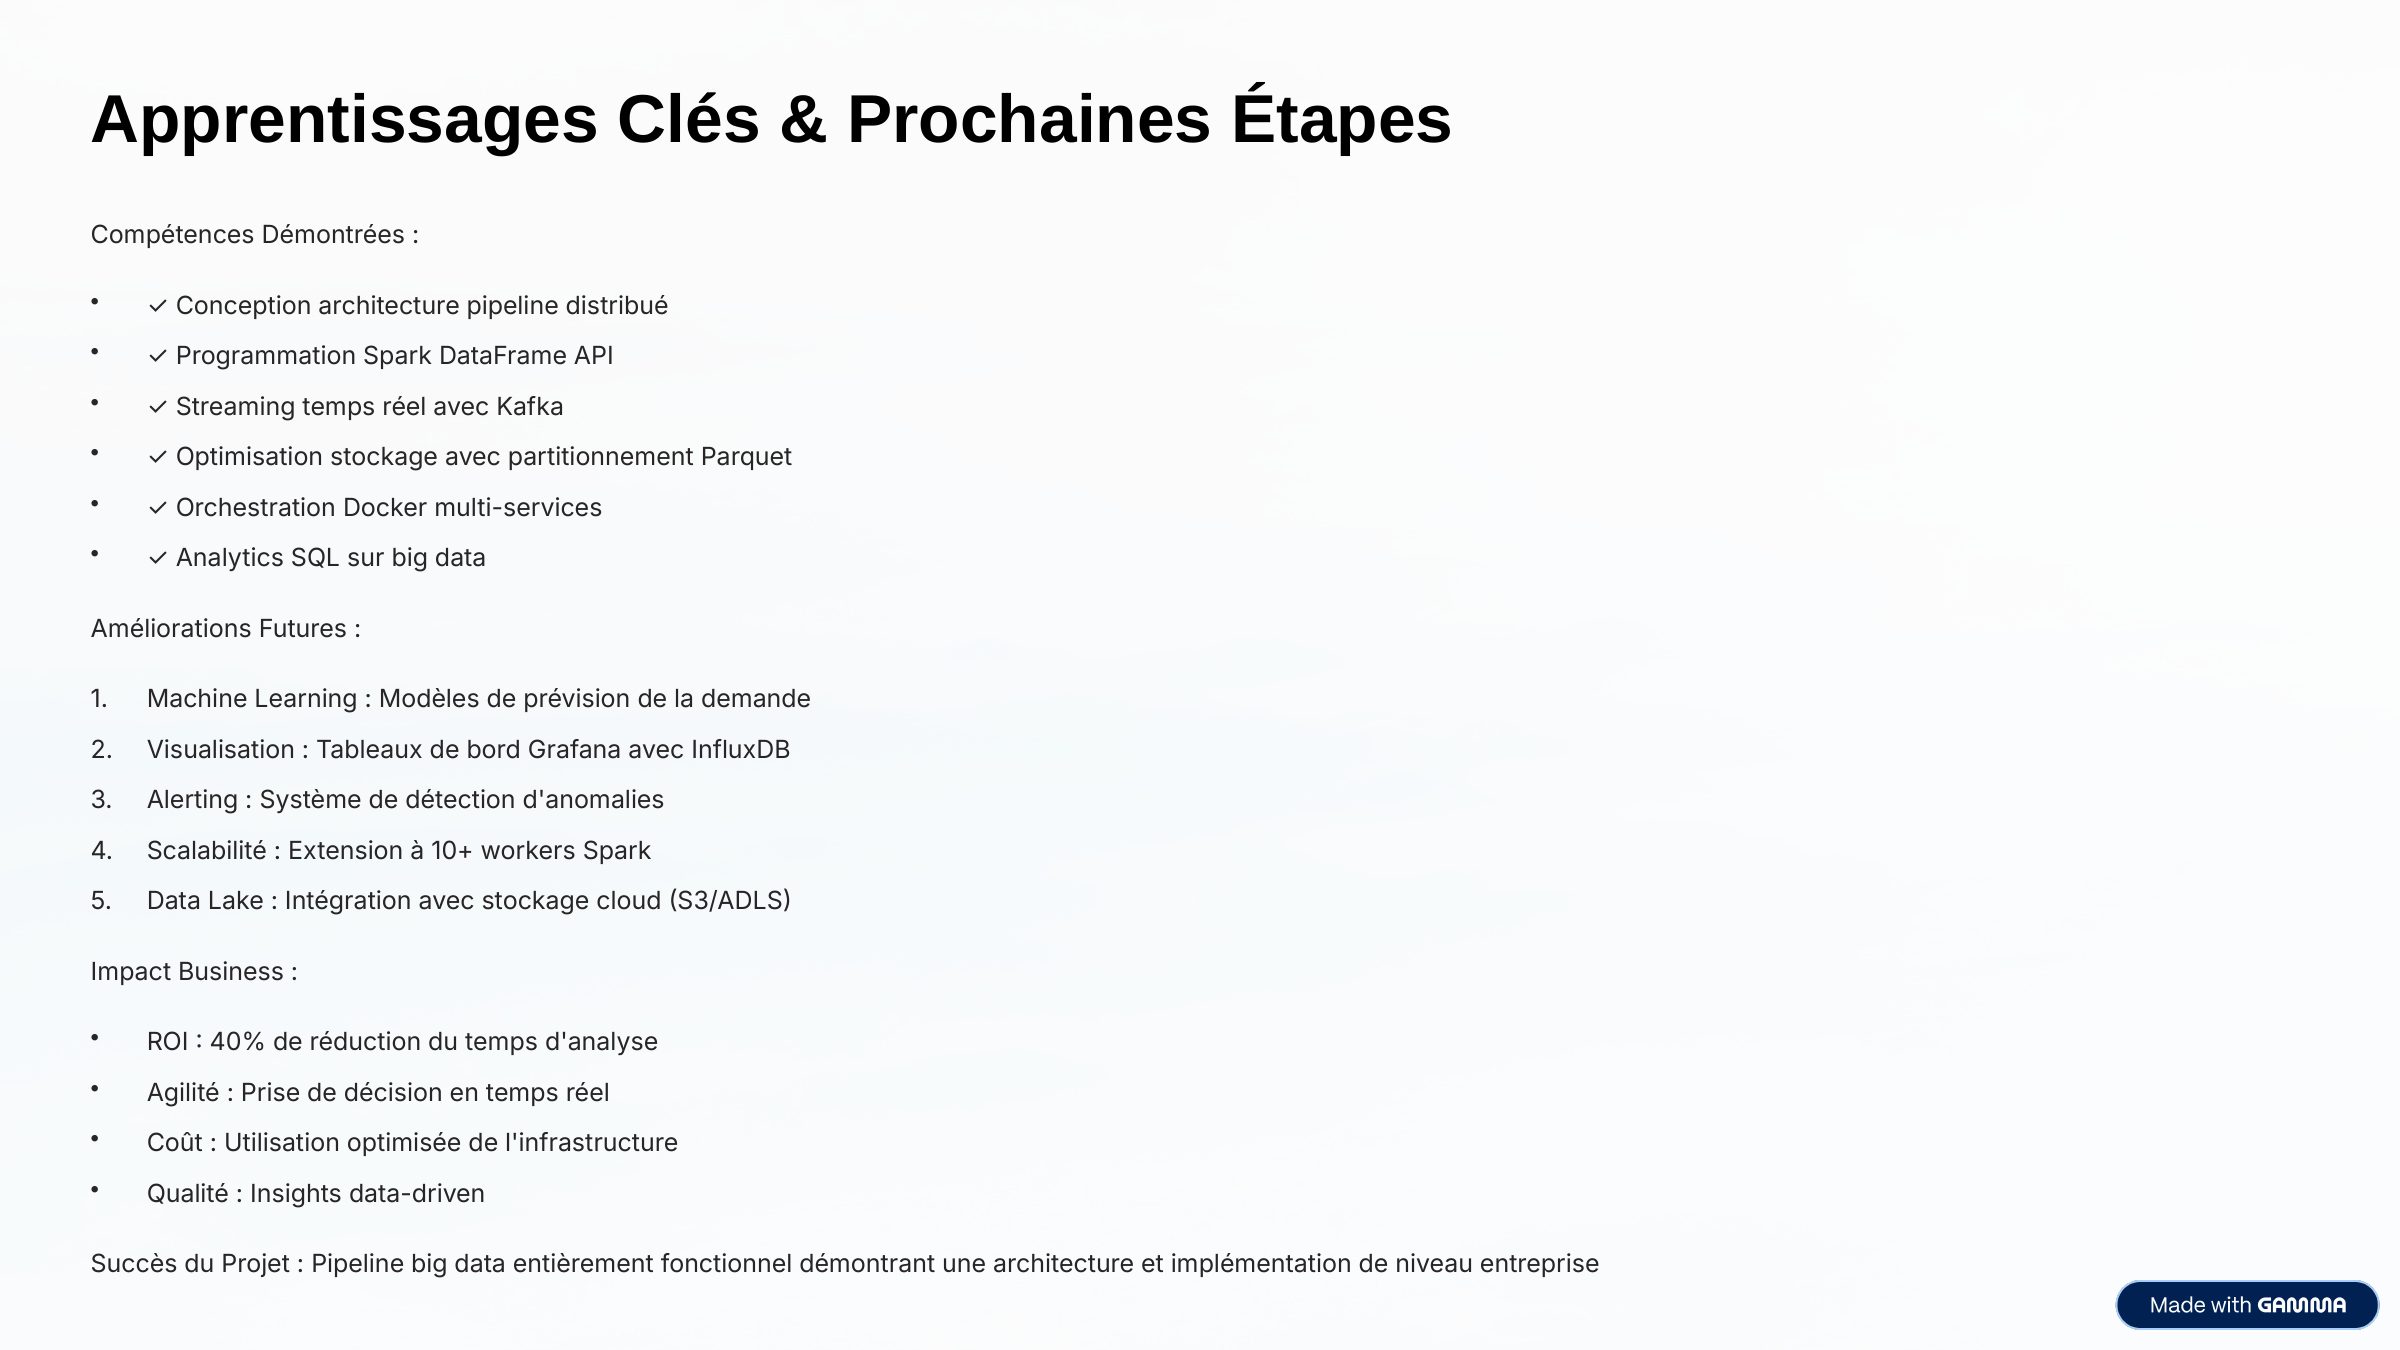

Apprentissages Clés & Prochaines Étapes
Compétences Démontrées :
✓ Conception architecture pipeline distribué
✓ Programmation Spark DataFrame API
✓ Streaming temps réel avec Kafka
✓ Optimisation stockage avec partitionnement Parquet
✓ Orchestration Docker multi-services
✓ Analytics SQL sur big data
Améliorations Futures :
Machine Learning : Modèles de prévision de la demande
Visualisation : Tableaux de bord Grafana avec InfluxDB
Alerting : Système de détection d'anomalies
Scalabilité : Extension à 10+ workers Spark
Data Lake : Intégration avec stockage cloud (S3/ADLS)
Impact Business :
ROI : 40% de réduction du temps d'analyse
Agilité : Prise de décision en temps réel
Coût : Utilisation optimisée de l'infrastructure
Qualité : Insights data-driven
Succès du Projet : Pipeline big data entièrement fonctionnel démontrant une architecture et implémentation de niveau entreprise